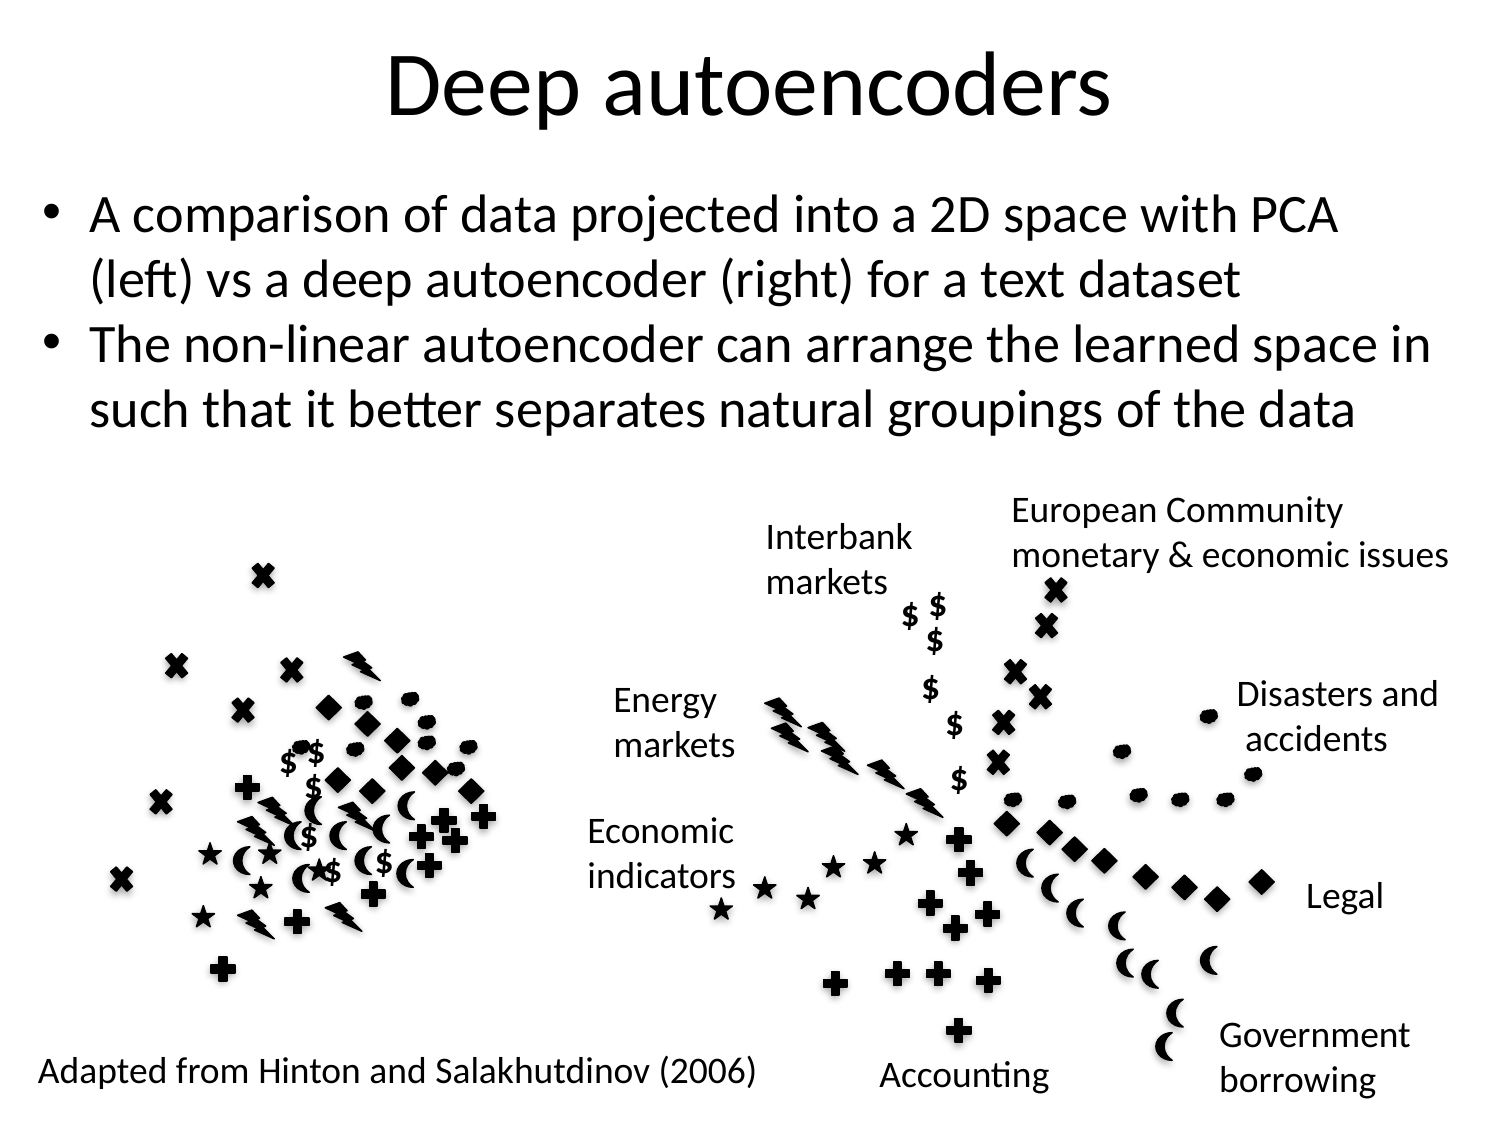

Deep autoencoders
A comparison of data projected into a 2D space with PCA (left) vs a deep autoencoder (right) for a text dataset
The non-linear autoencoder can arrange the learned space in such that it better separates natural groupings of the data
European Community
monetary & economic issues
Interbank
markets

$

$
$

$
Disasters and
 accidents
Energy
markets

$

$

$

$
$

Economic
indicators

$

$

$

Legal

Government
borrowing

Adapted from Hinton and Salakhutdinov (2006)
Accounting